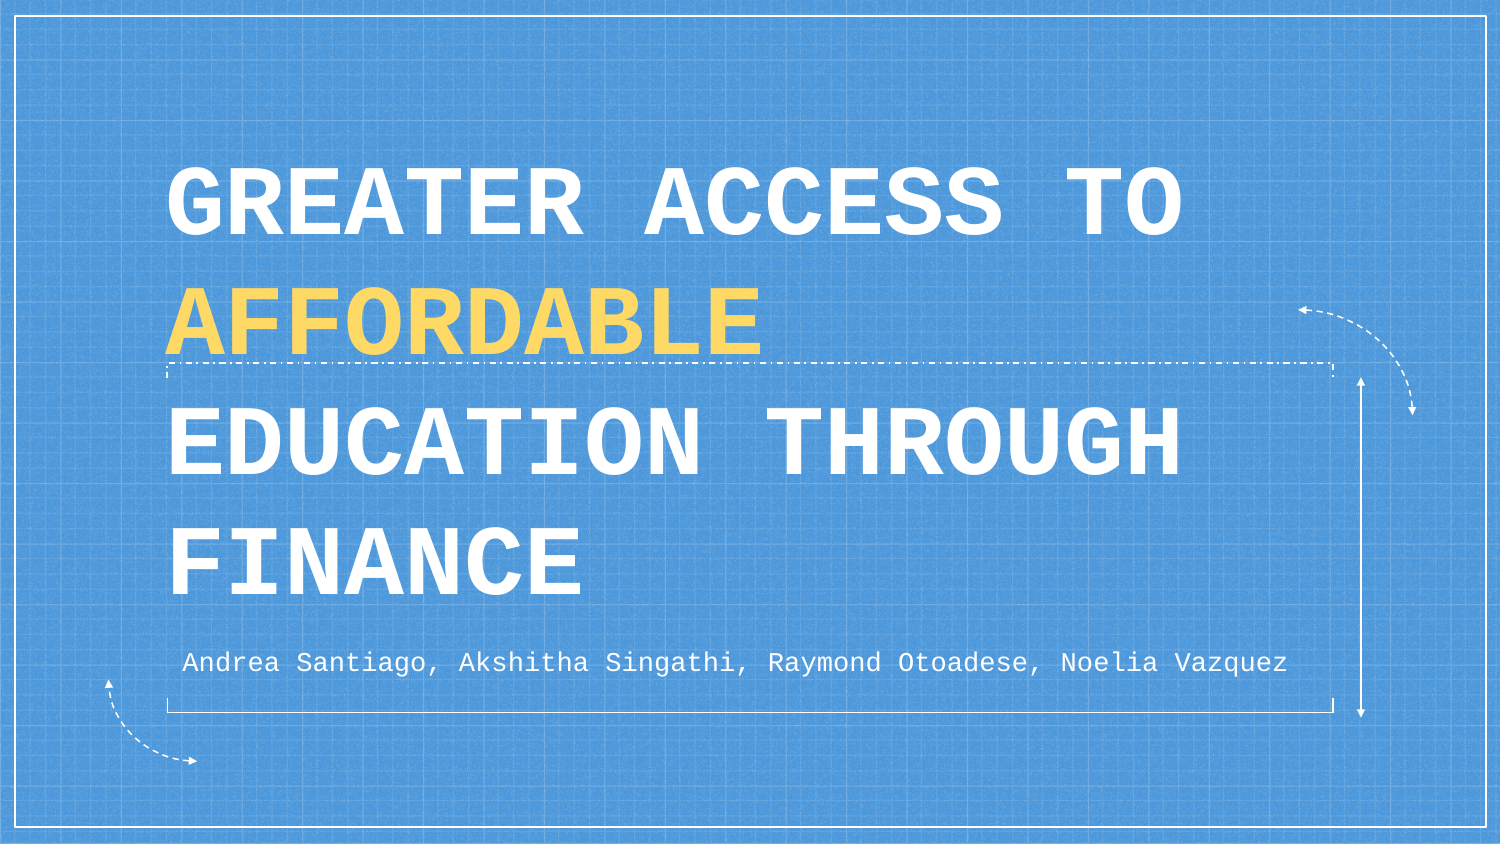

# GREATER ACCESS TO AFFORDABLE EDUCATION THROUGH FINANCE
Andrea Santiago, Akshitha Singathi, Raymond Otoadese, Noelia Vazquez